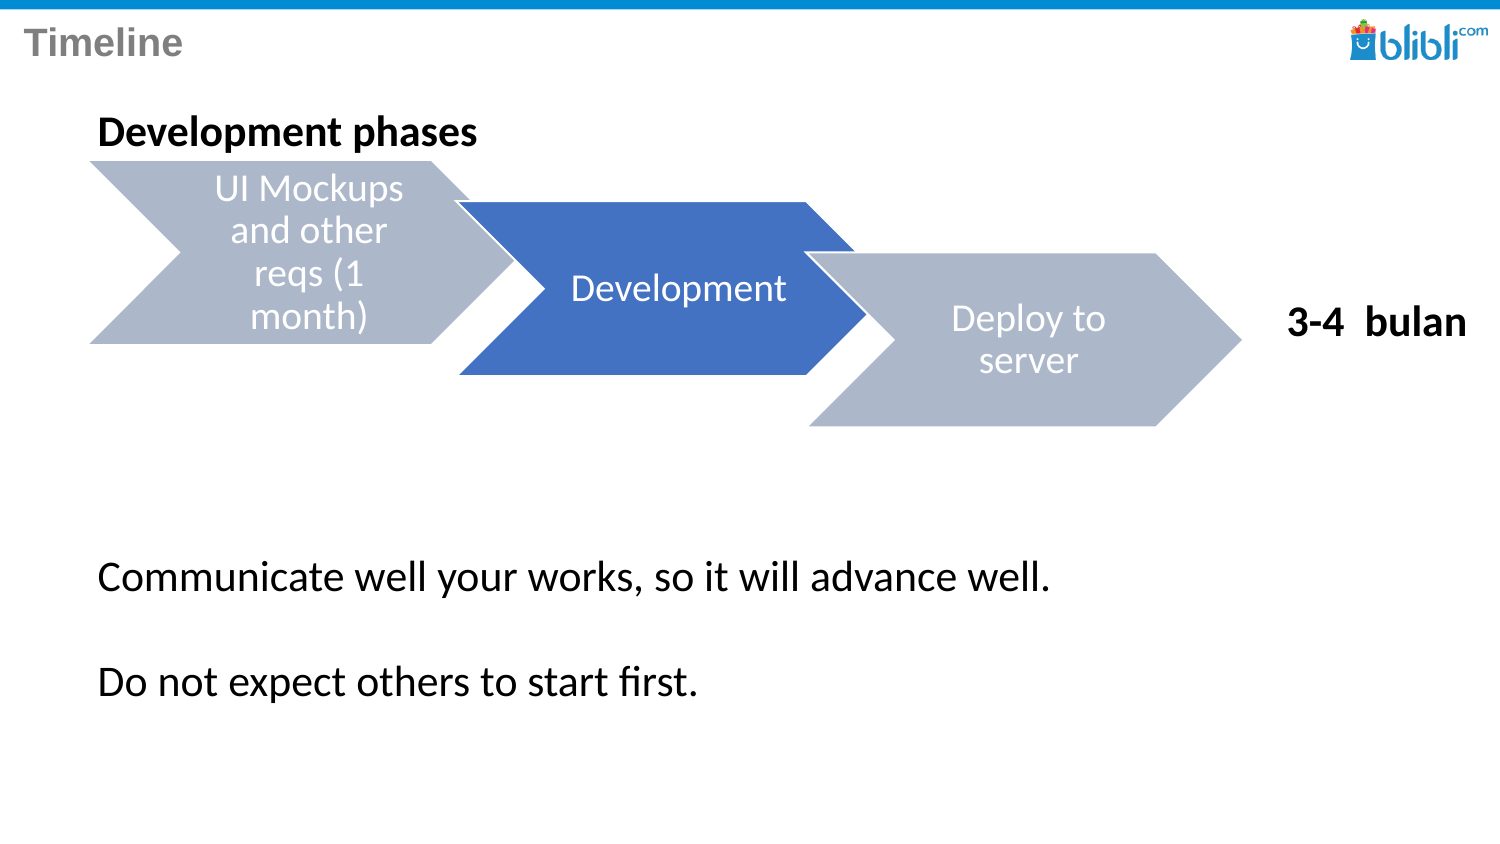

# Timeline
Development phases

UI Mockups and other reqs (1 month)

Development

Deploy to server
3-4  bulan
Communicate well your works, so it will advance well.

Do not expect others to start first.